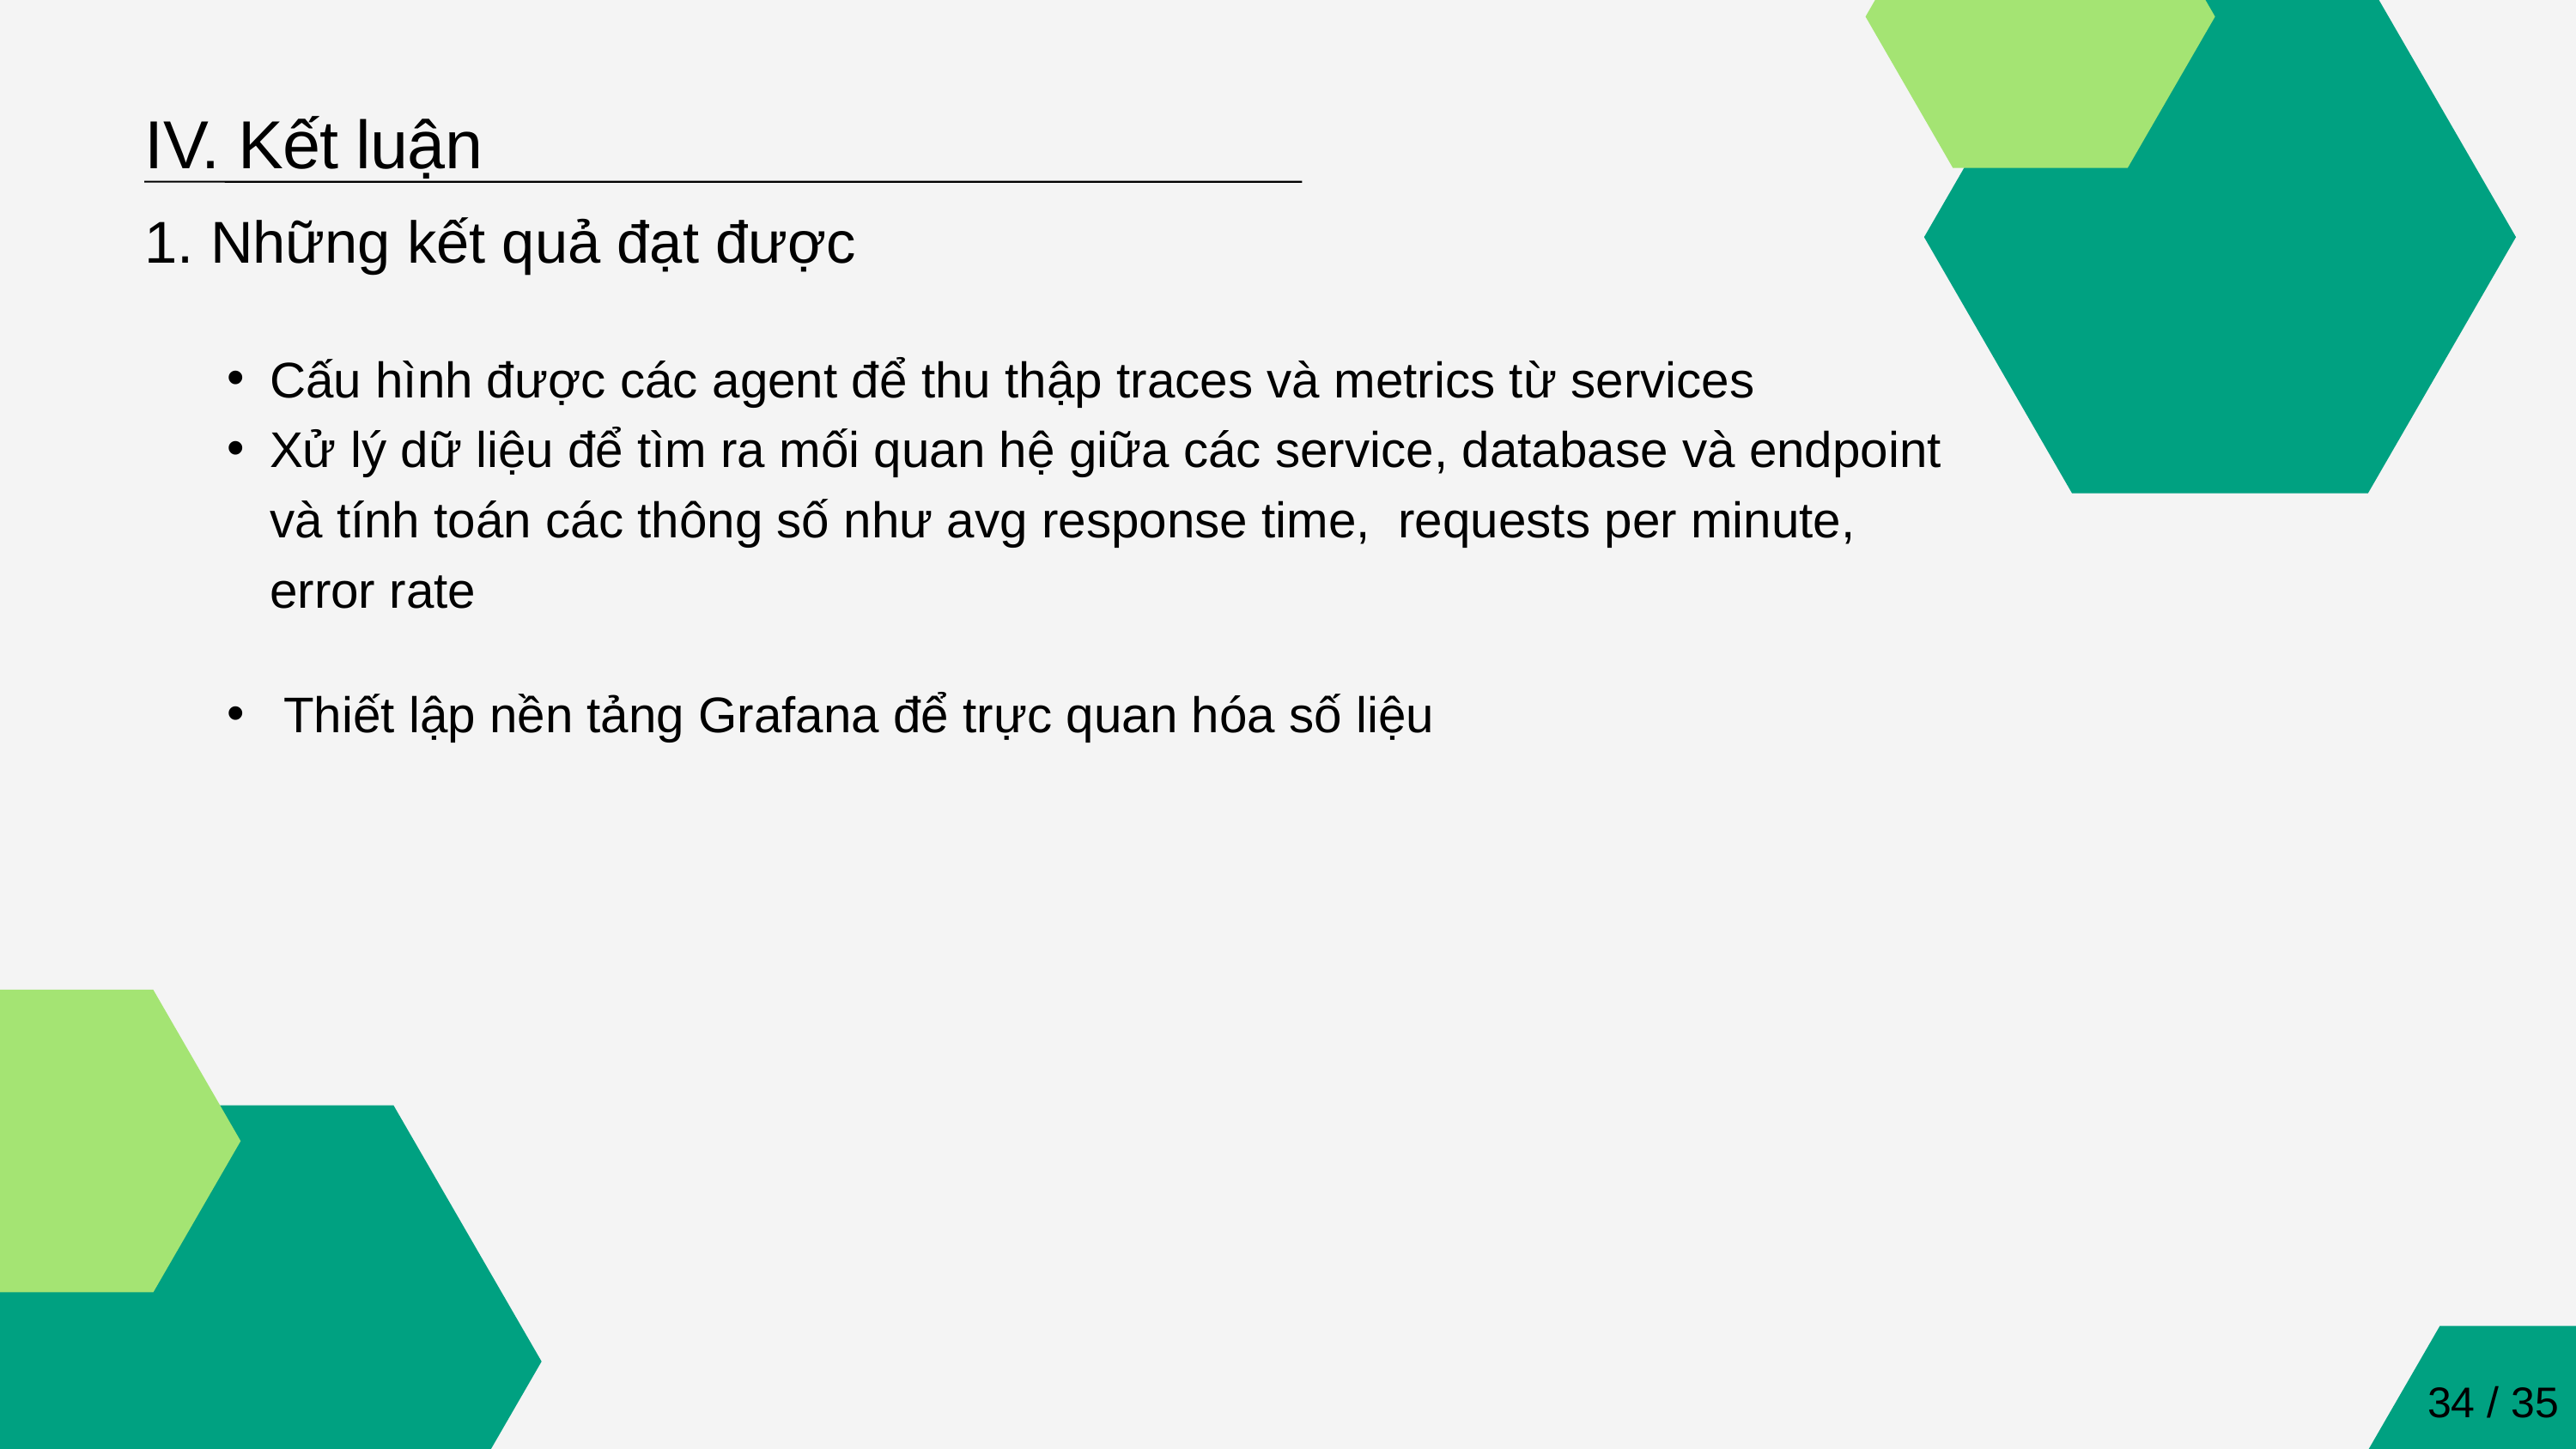

IV. Kết luận

1. Những kết quả đạt được
Cấu hình được các agent để thu thập traces và metrics từ services
Xử lý dữ liệu để tìm ra mối quan hệ giữa các service, database và endpoint và tính toán các thông số như avg response time,  requests per minute, error rate
 Thiết lập nền tảng Grafana để trực quan hóa số liệu

34 / 35